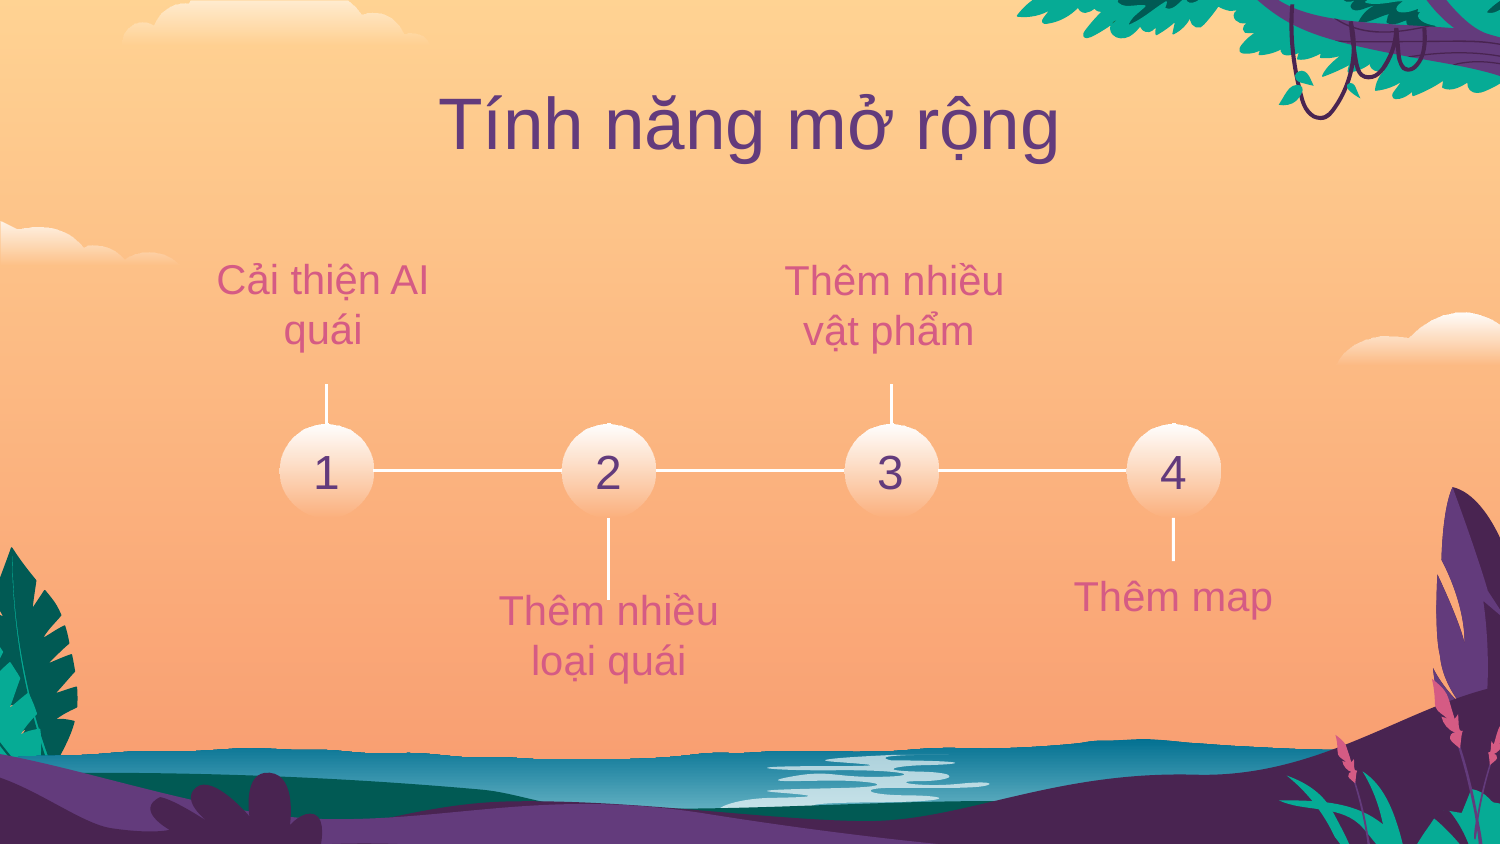

# Tính năng mở rộng
Cải thiện AI quái
Thêm nhiều vật phẩm

1
2
3
4
Thêm map
Thêm nhiều loại quái